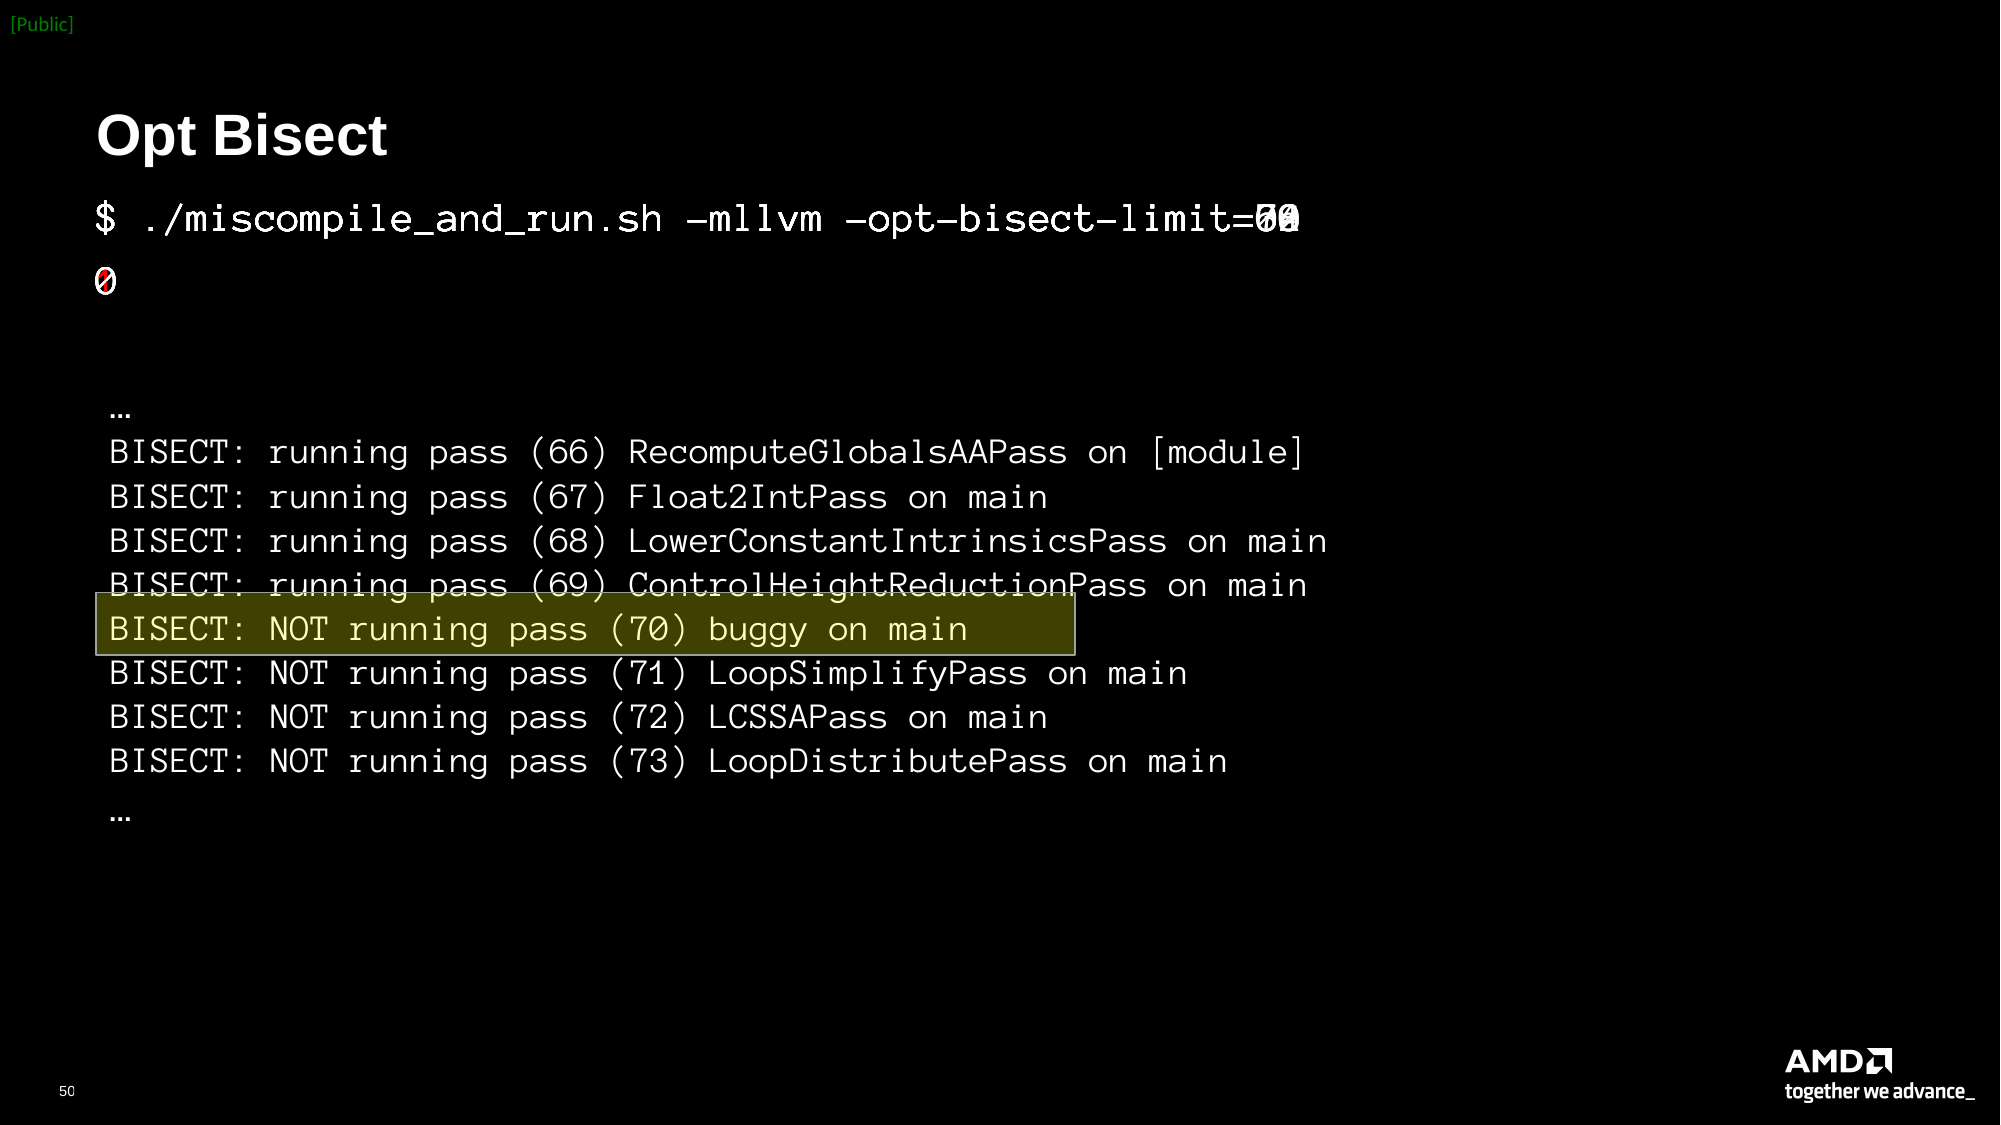

# Opt Bisect
$ ./miscompile_and_run.sh –mllvm -opt-bisect-limit=0
0
$ ./miscompile_and_run.sh –mllvm -opt-bisect-limit=72
1
$ ./miscompile_and_run.sh –mllvm -opt-bisect-limit=36
0
$ ./miscompile_and_run.sh –mllvm -opt-bisect-limit=54
0
$ ./miscompile_and_run.sh –mllvm -opt-bisect-limit=68
0
$ ./miscompile_and_run.sh –mllvm -opt-bisect-limit=70
1
$ ./miscompile_and_run.sh –mllvm -opt-bisect-limit=69
0

…
BISECT: running pass (66) RecomputeGlobalsAAPass on [module]
BISECT: running pass (67) Float2IntPass on main
BISECT: running pass (68) LowerConstantIntrinsicsPass on main
BISECT: running pass (69) ControlHeightReductionPass on main
BISECT: NOT running pass (70) buggy on main
BISECT: NOT running pass (71) LoopSimplifyPass on main
BISECT: NOT running pass (72) LCSSAPass on main
BISECT: NOT running pass (73) LoopDistributePass on main
…